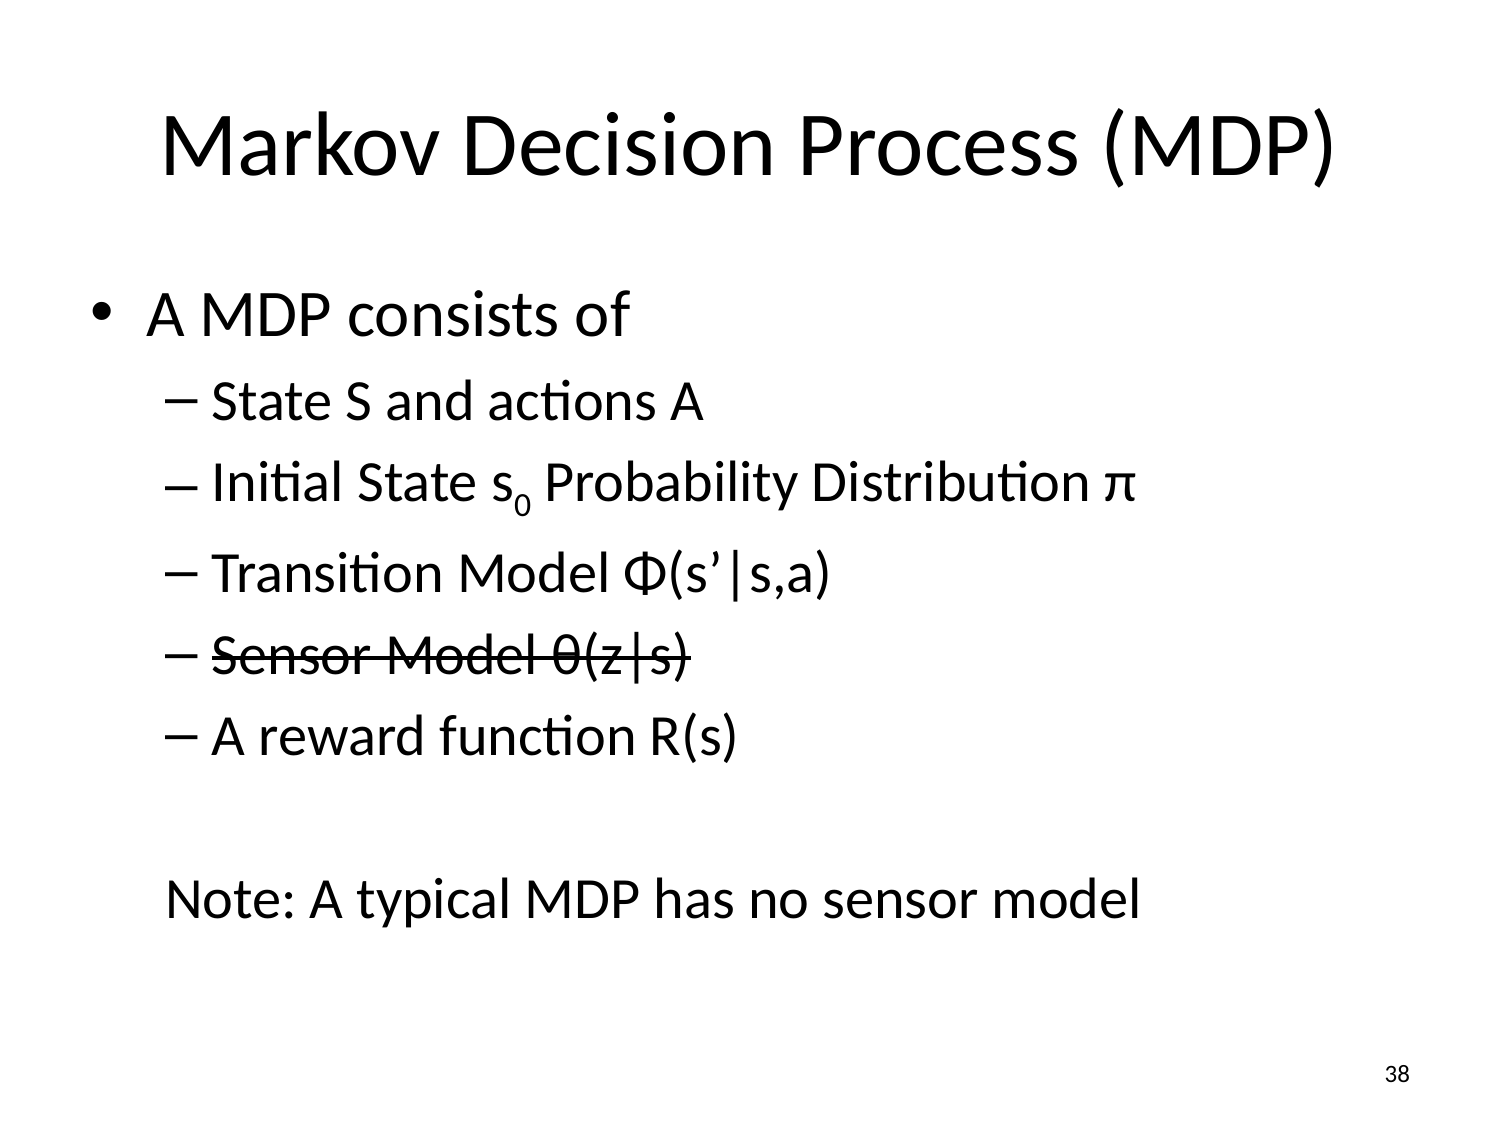

# Markov Decision Process (MDP)
A MDP consists of
State S and actions A
Initial State s0 Probability Distribution π
Transition Model Φ(s’|s,a)
Sensor Model θ(z|s)
A reward function R(s)

Note: A typical MDP has no sensor model
38